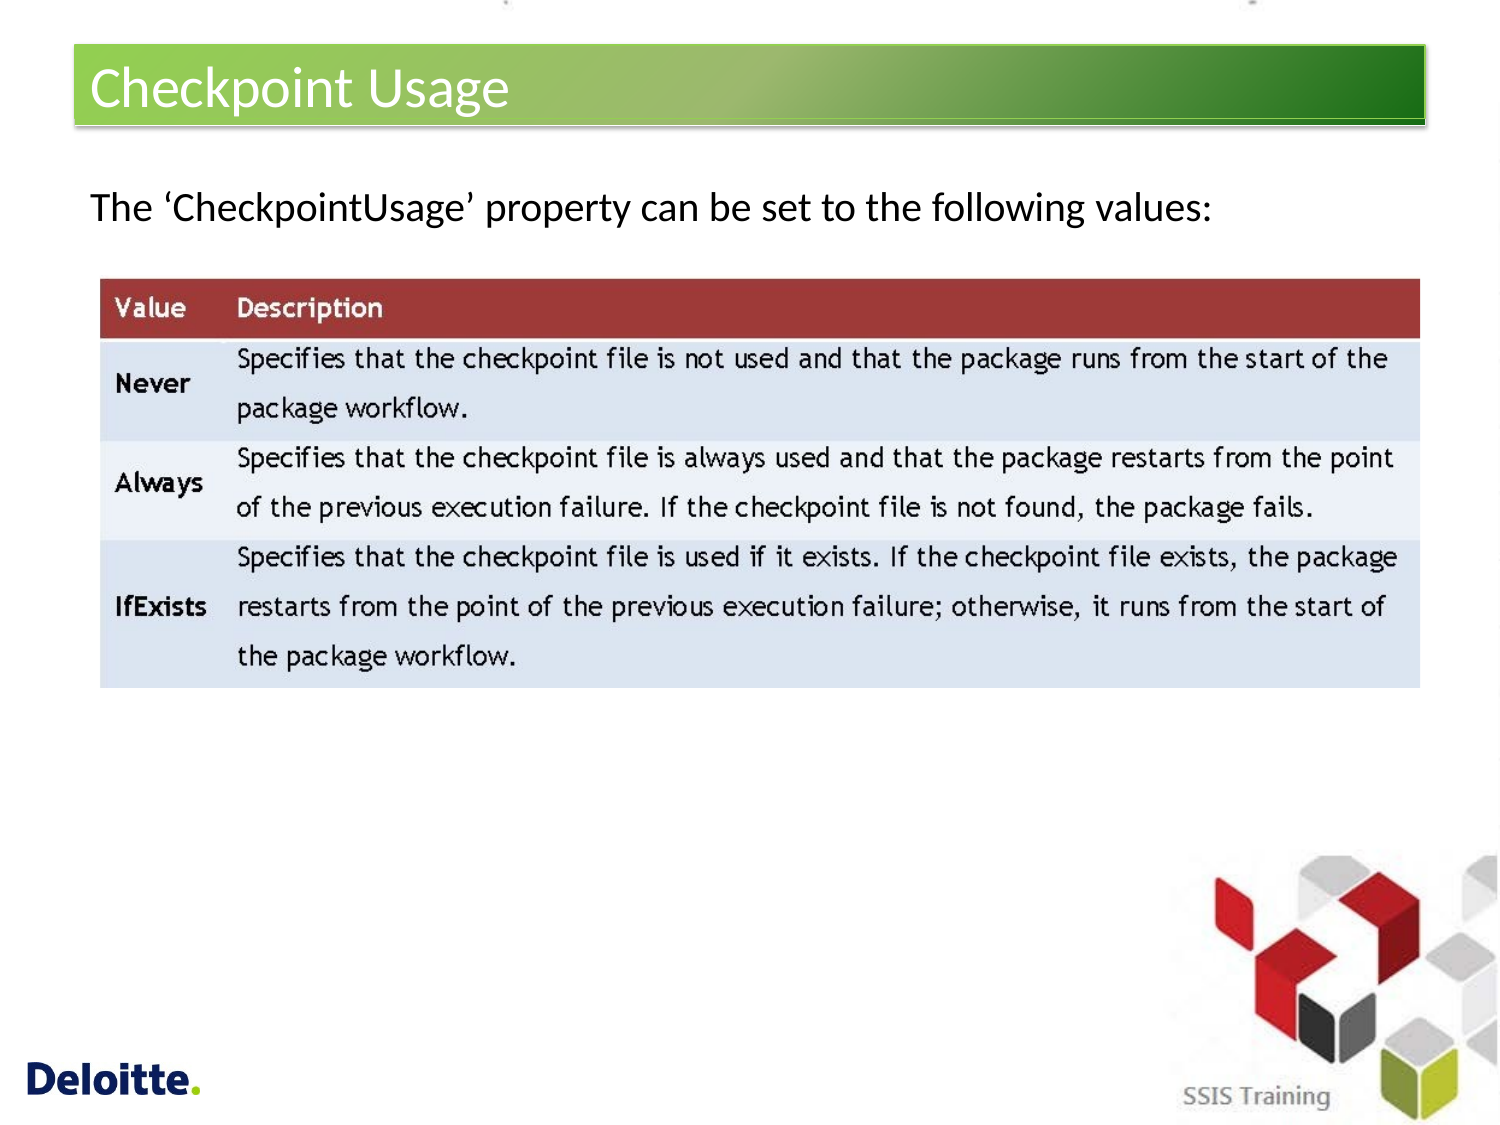

Checkpoint Usage
The ‘CheckpointUsage’ property can be set to the following values: